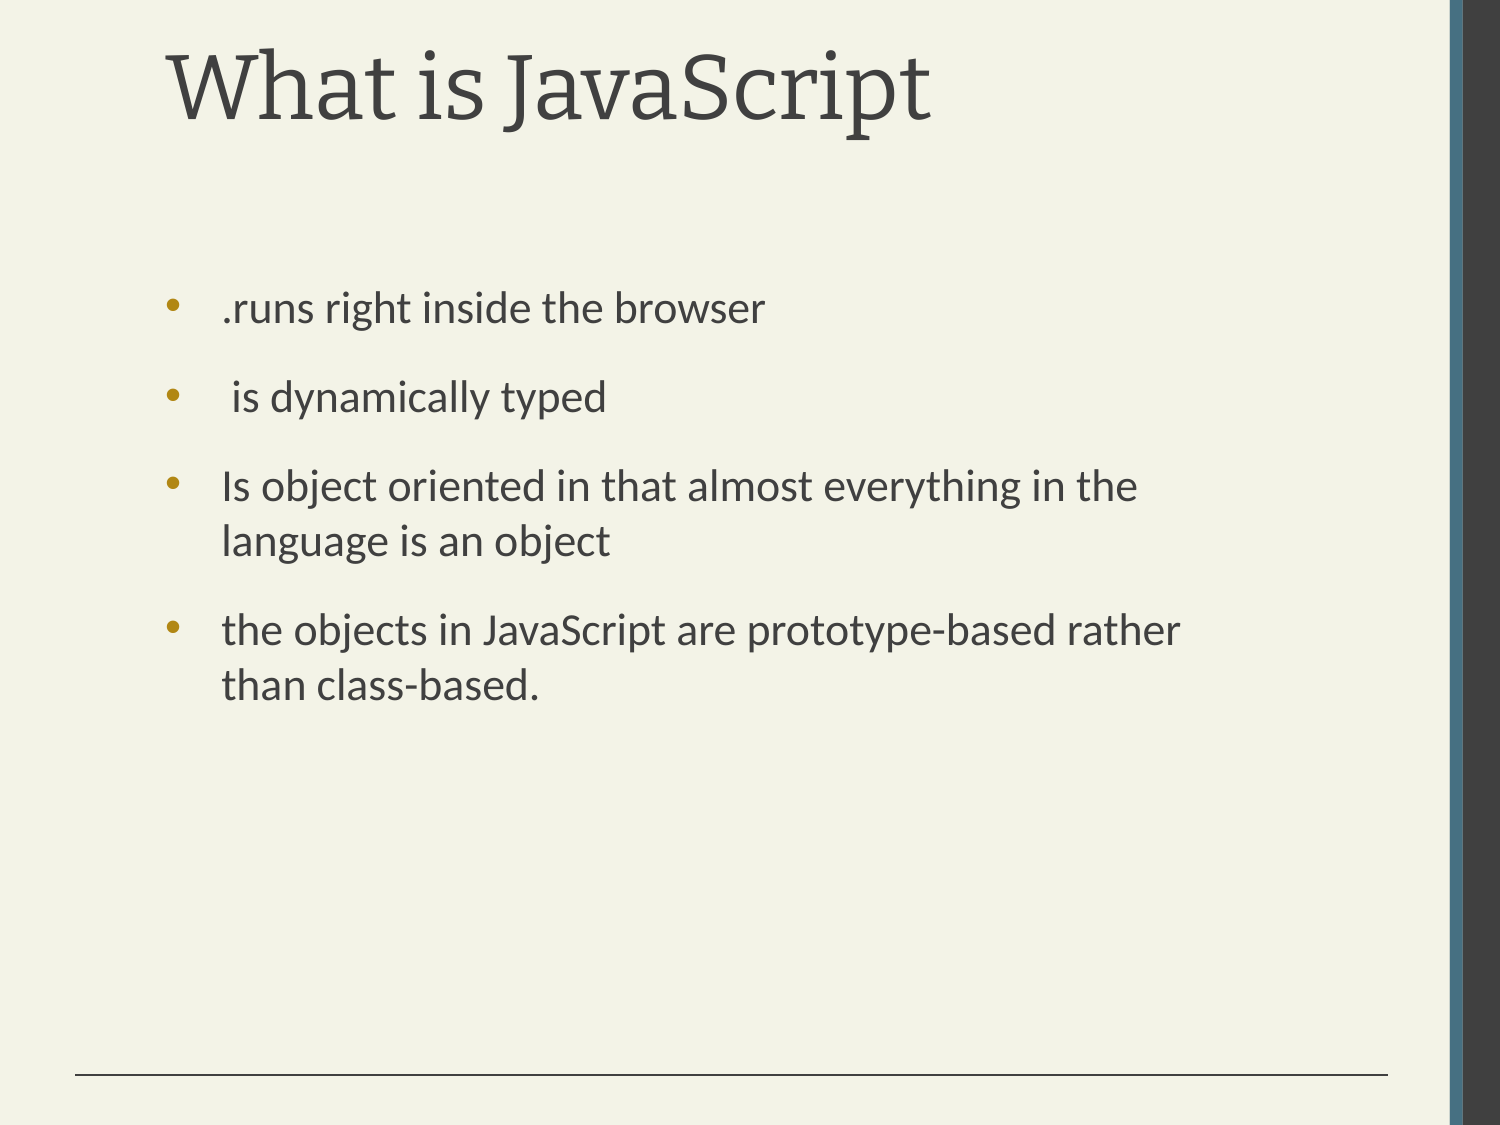

# What is JavaScript

.runs right inside the browser
 is dynamically typed
Is object oriented in that almost everything in the language is an object
the objects in JavaScript are prototype-based rather than class-based.